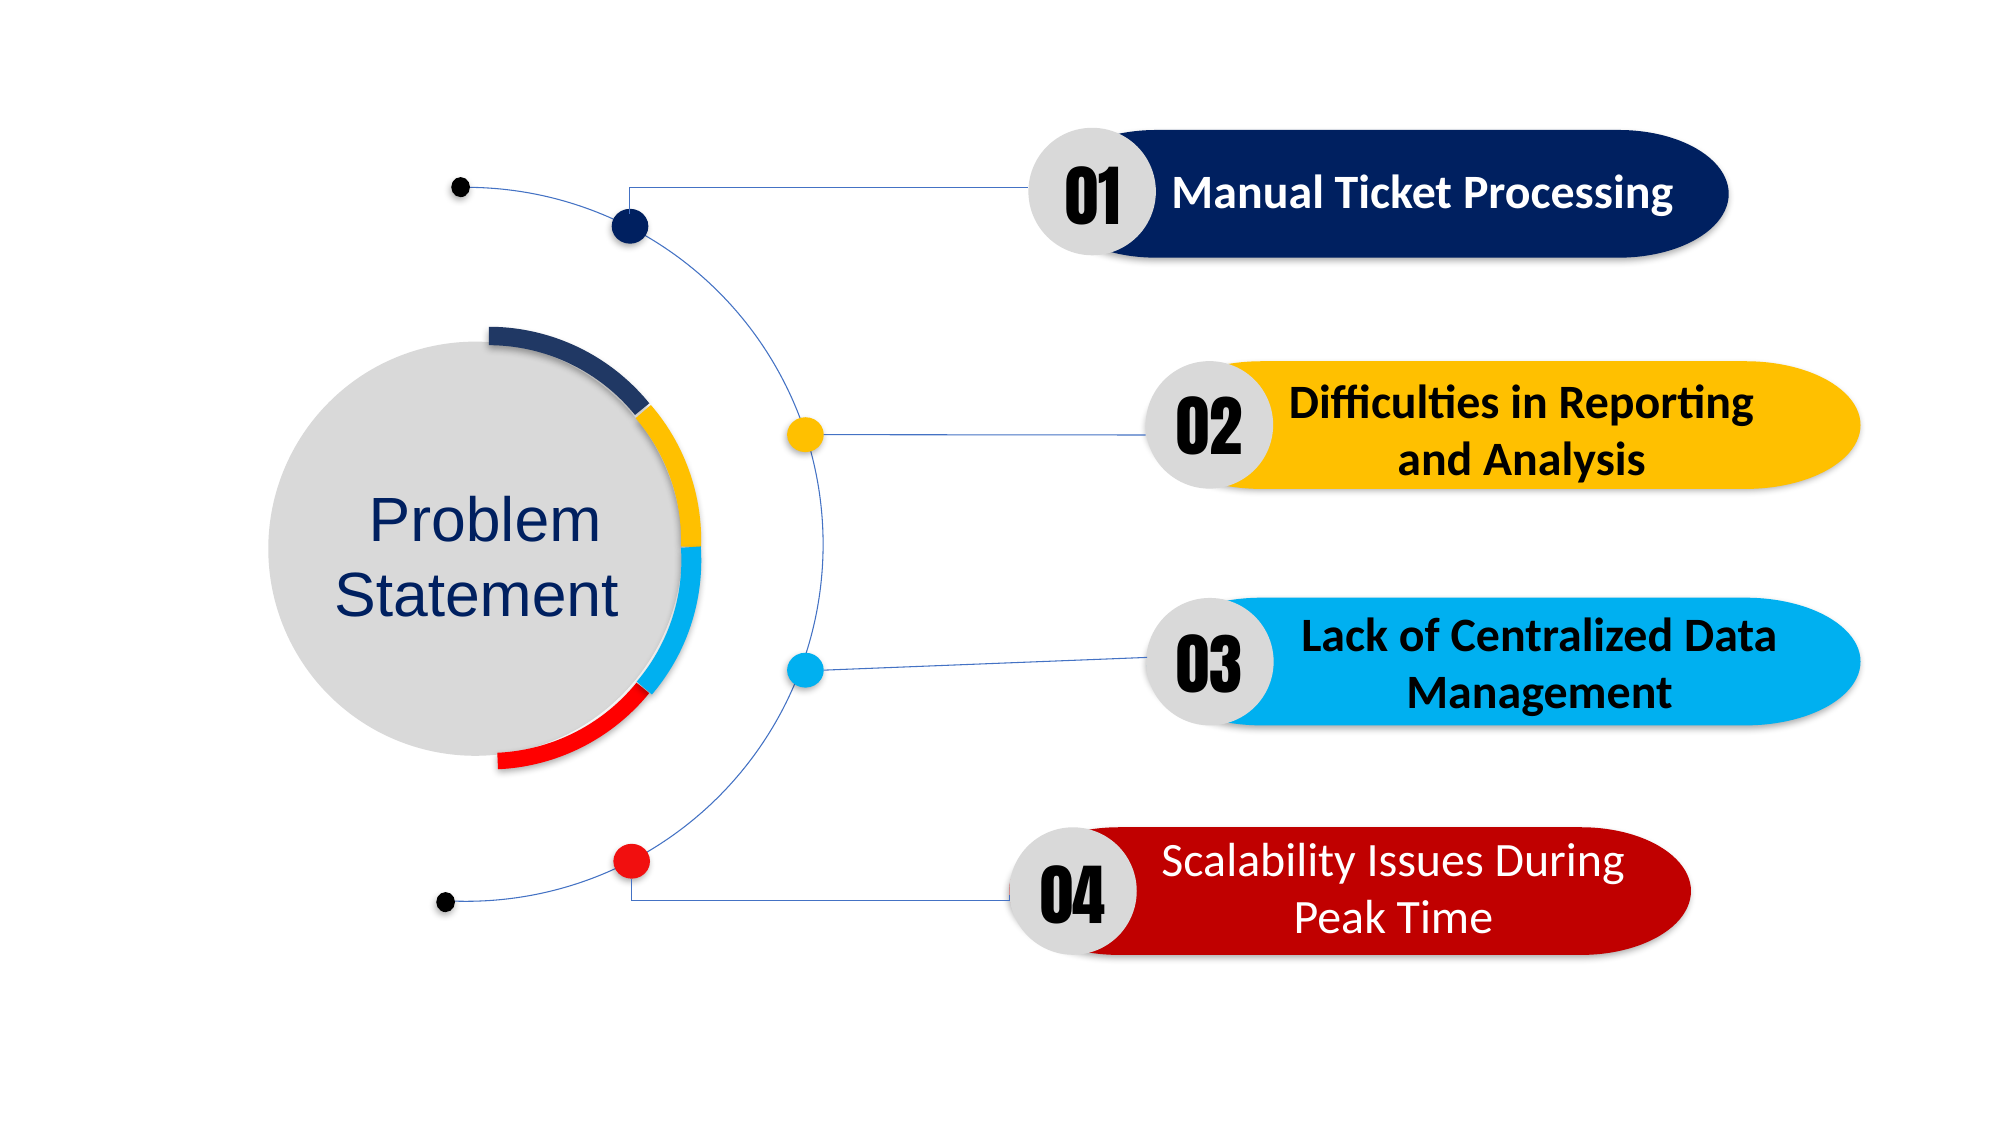

01
Manual Ticket Processing

Difficulties in Reporting and Analysis
02

Problem Statement

Lack of Centralized Data Management

03

Scalability Issues During Peak Time

04